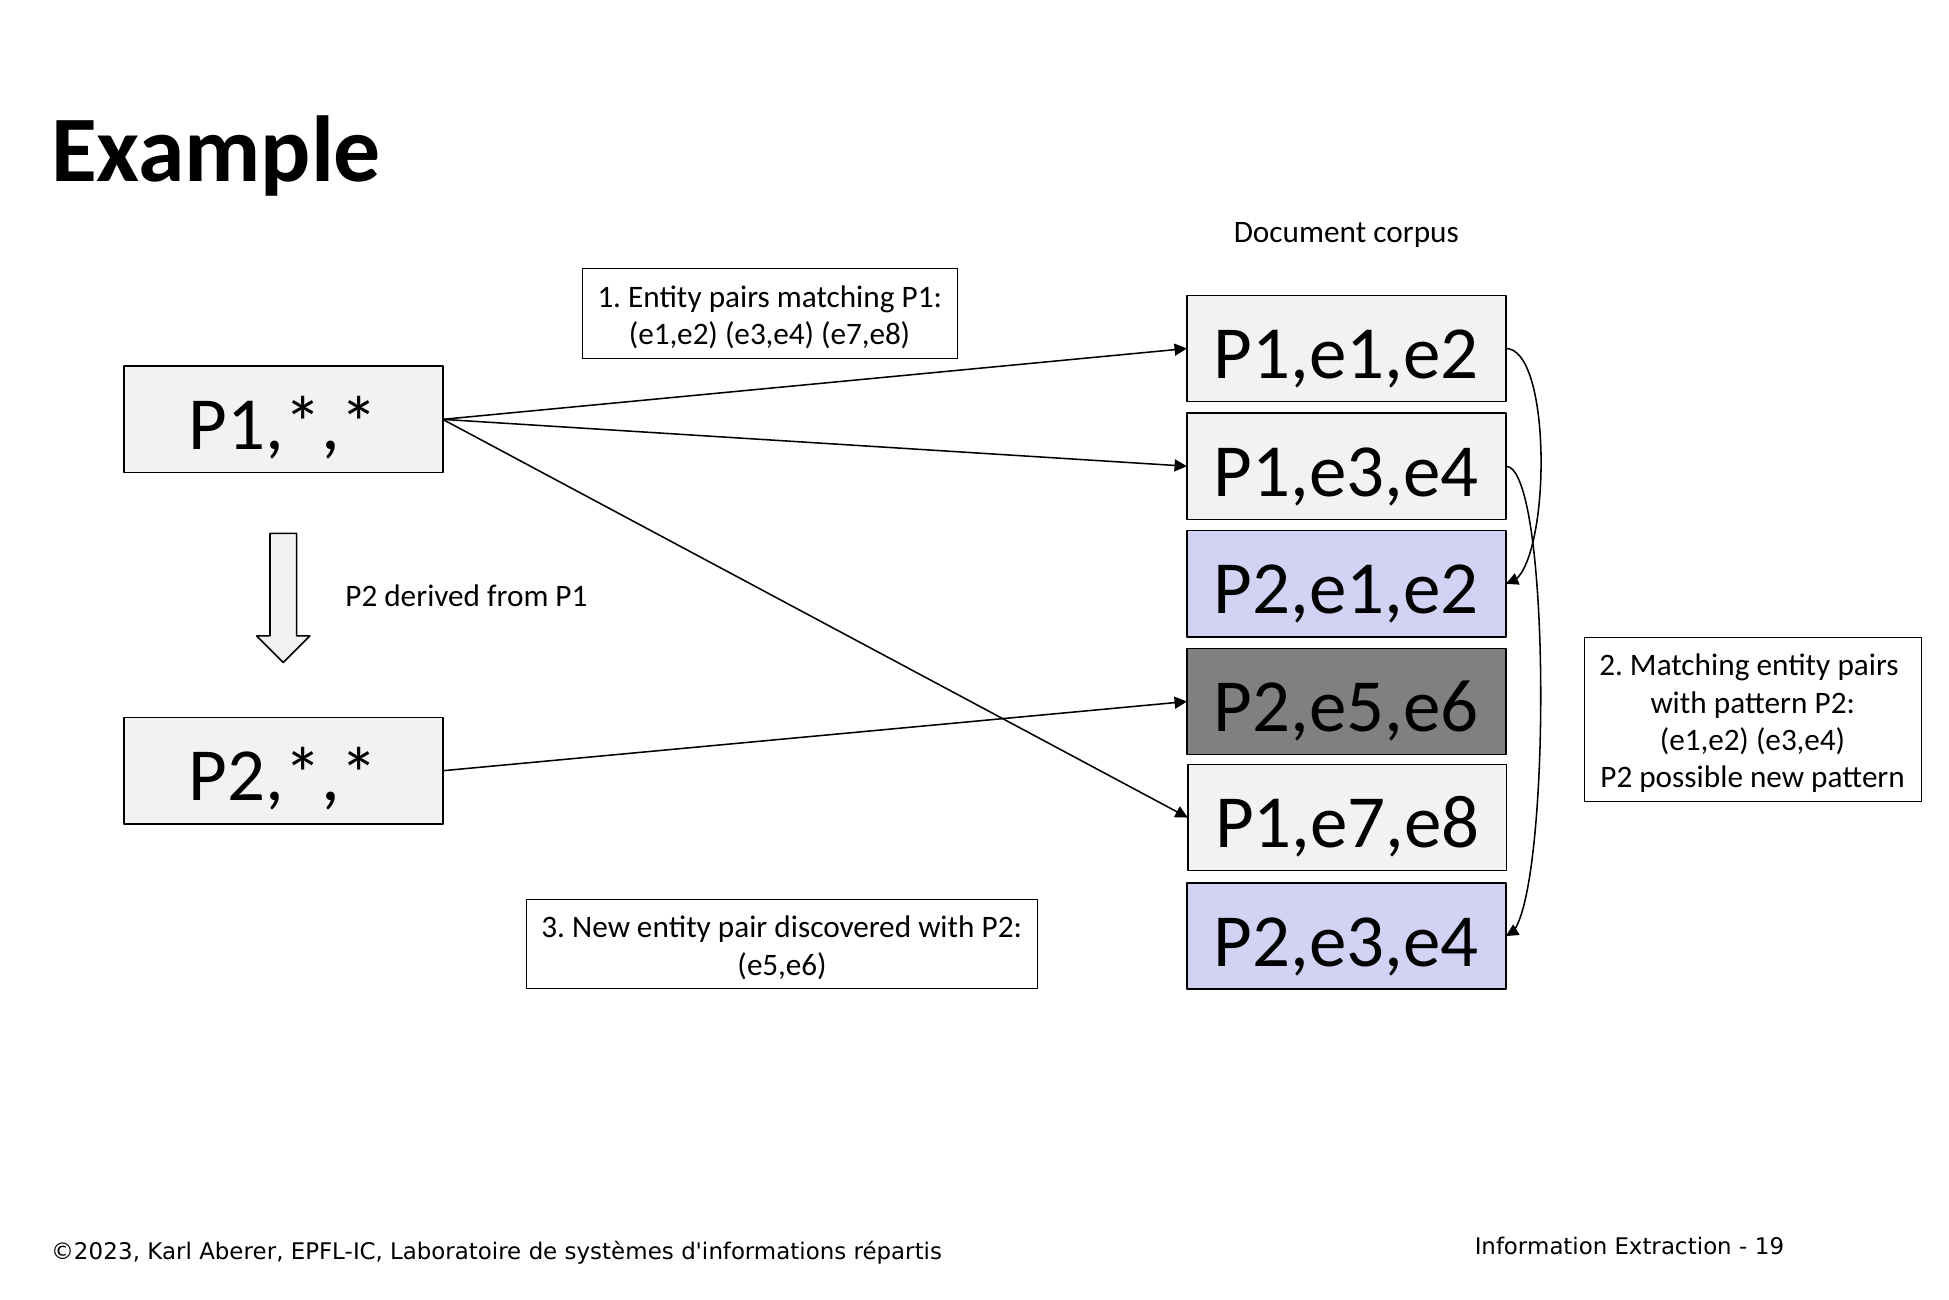

# Example
Document corpus
1. Entity pairs matching P1:
(e1,e2) (e3,e4) (e7,e8)
P1,e1,e2
P1,*,*
P1,e3,e4
P2,e1,e2

P2 derived from P1
2. Matching entity pairs
with pattern P2:
(e1,e2) (e3,e4)
P2 possible new pattern
P2,e5,e6
P2,*,*
P1,e7,e8
P2,e3,e4
3. New entity pair discovered with P2:
(e5,e6)
©2023, Karl Aberer, EPFL-IC, Laboratoire de systèmes d'informations répartis